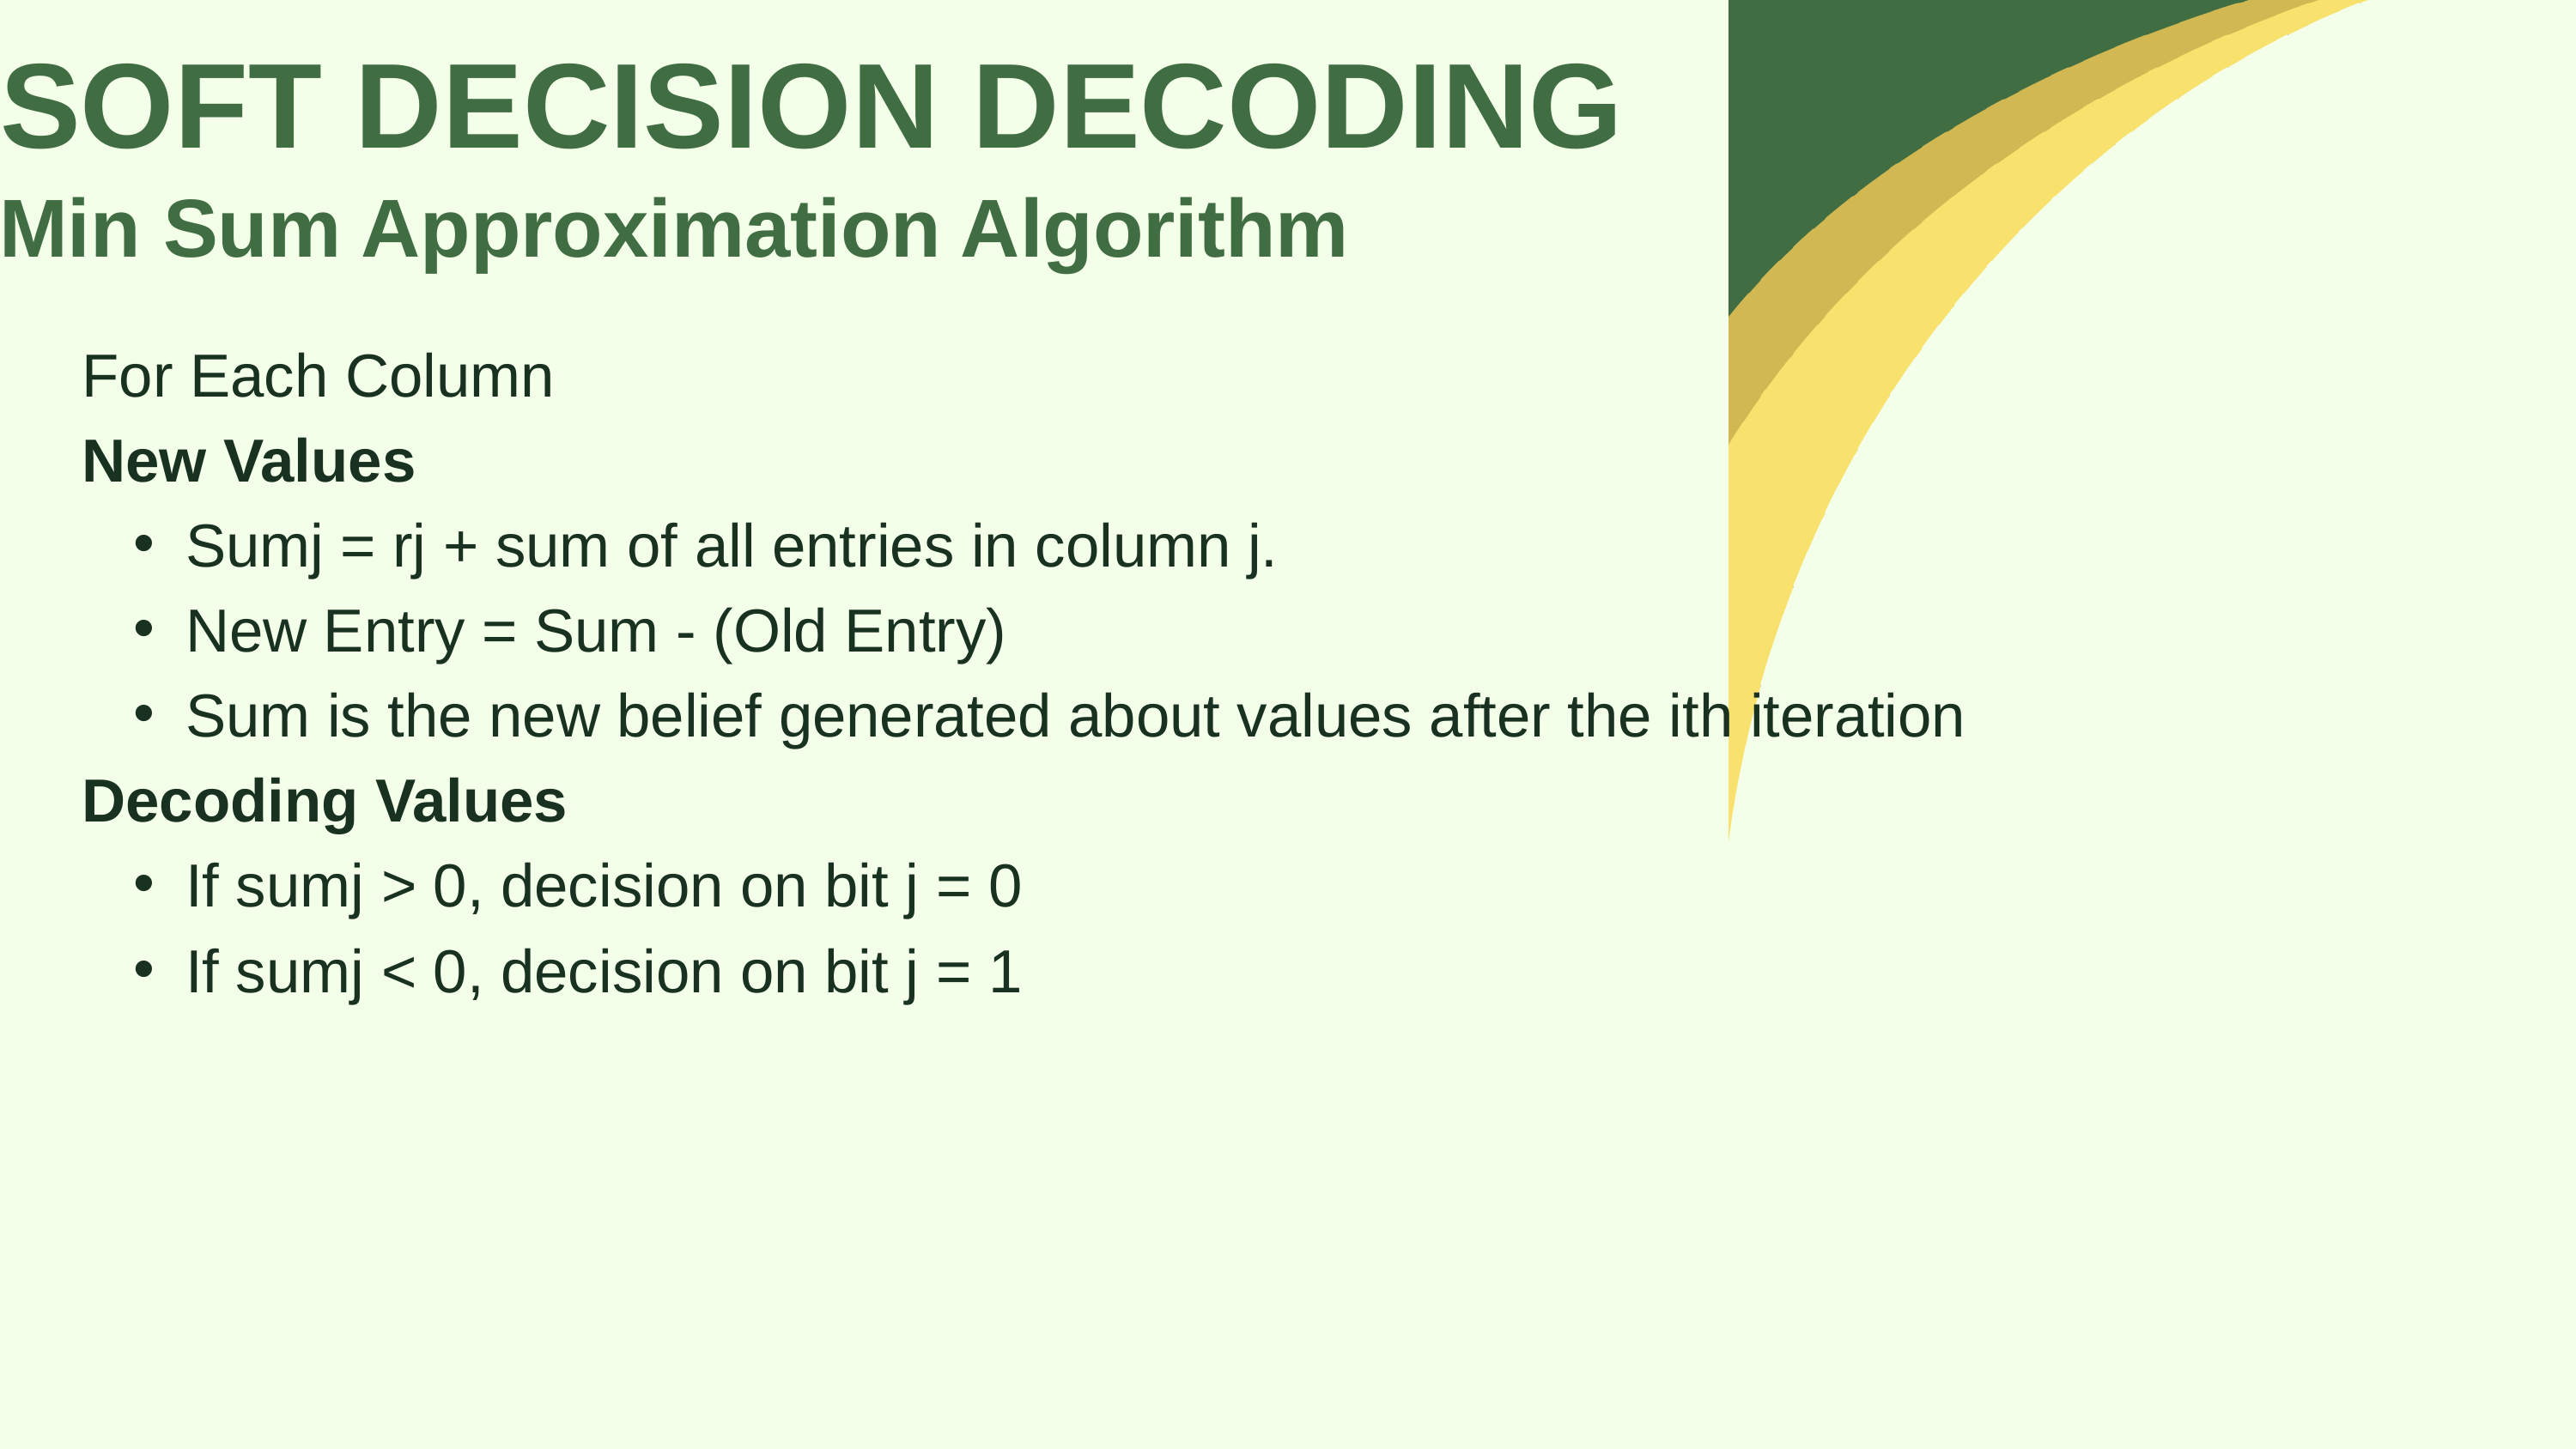

SOFT DECISION DECODING
Min Sum Approximation Algorithm
For Each Column
New Values
Sumj = rj + sum of all entries in column j.
New Entry = Sum - (Old Entry)
Sum is the new belief generated about values after the ith iteration
Decoding Values
If sumj > 0, decision on bit j = 0
If sumj < 0, decision on bit j = 1